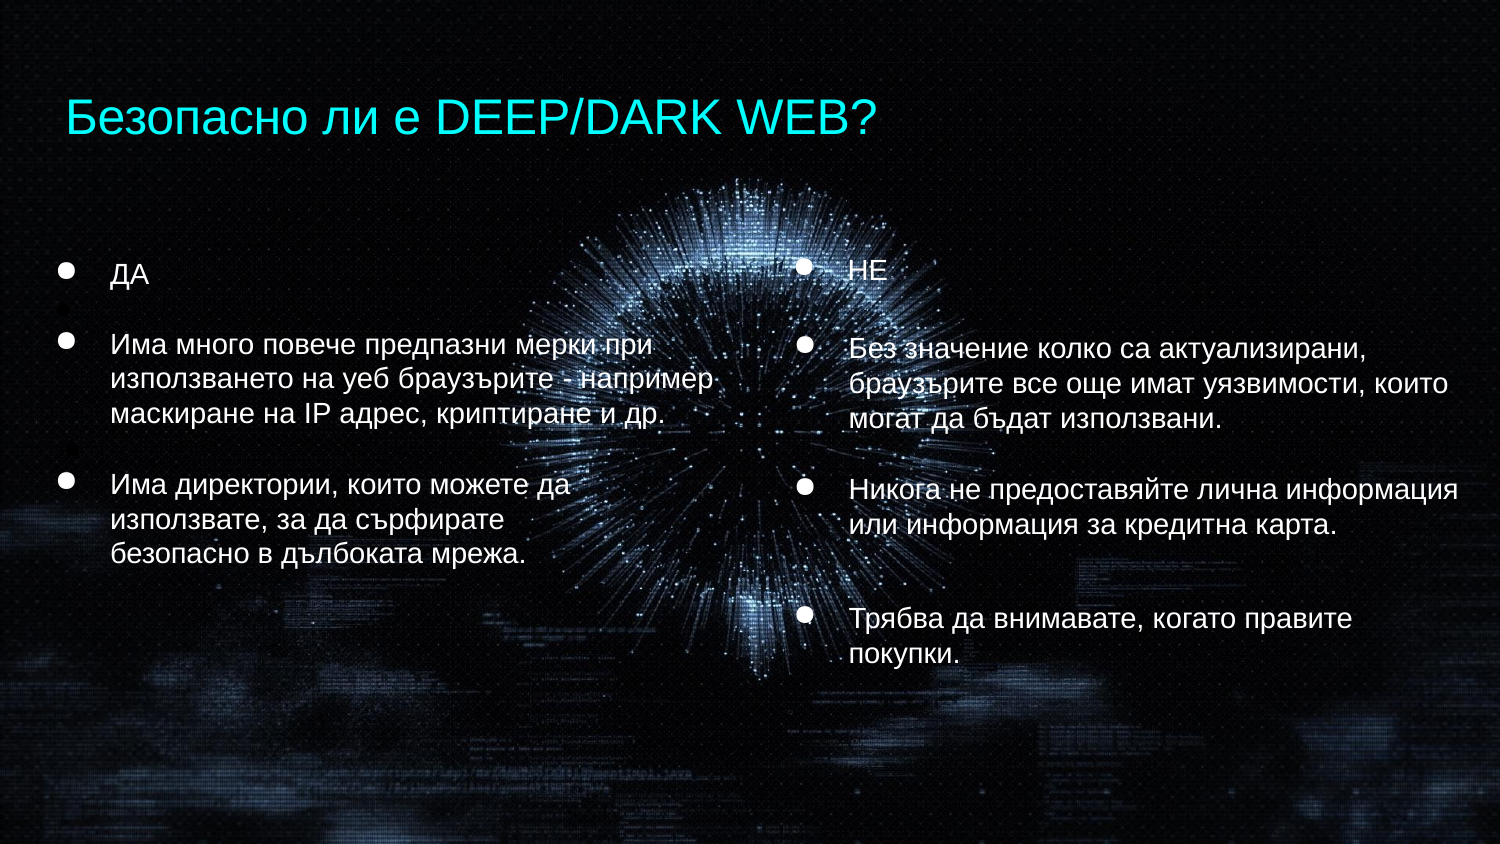

# Безопасно ли е DEEP/DARK WEB?
НЕ
ДА
●
Има много повече предпазни мерки при използването на уеб браузърите - например маскиране на IP адрес, криптиране и др.
 ●
Има директории, които можете да използвате, за да сърфирате безопасно в дълбоката мрежа.
Без значение колко са актуализирани, браузърите все още имат уязвимости, които могат да бъдат използвани.
Никога не предоставяйте лична информация или информация за кредитна карта.
Трябва да внимавате, когато правите покупки.